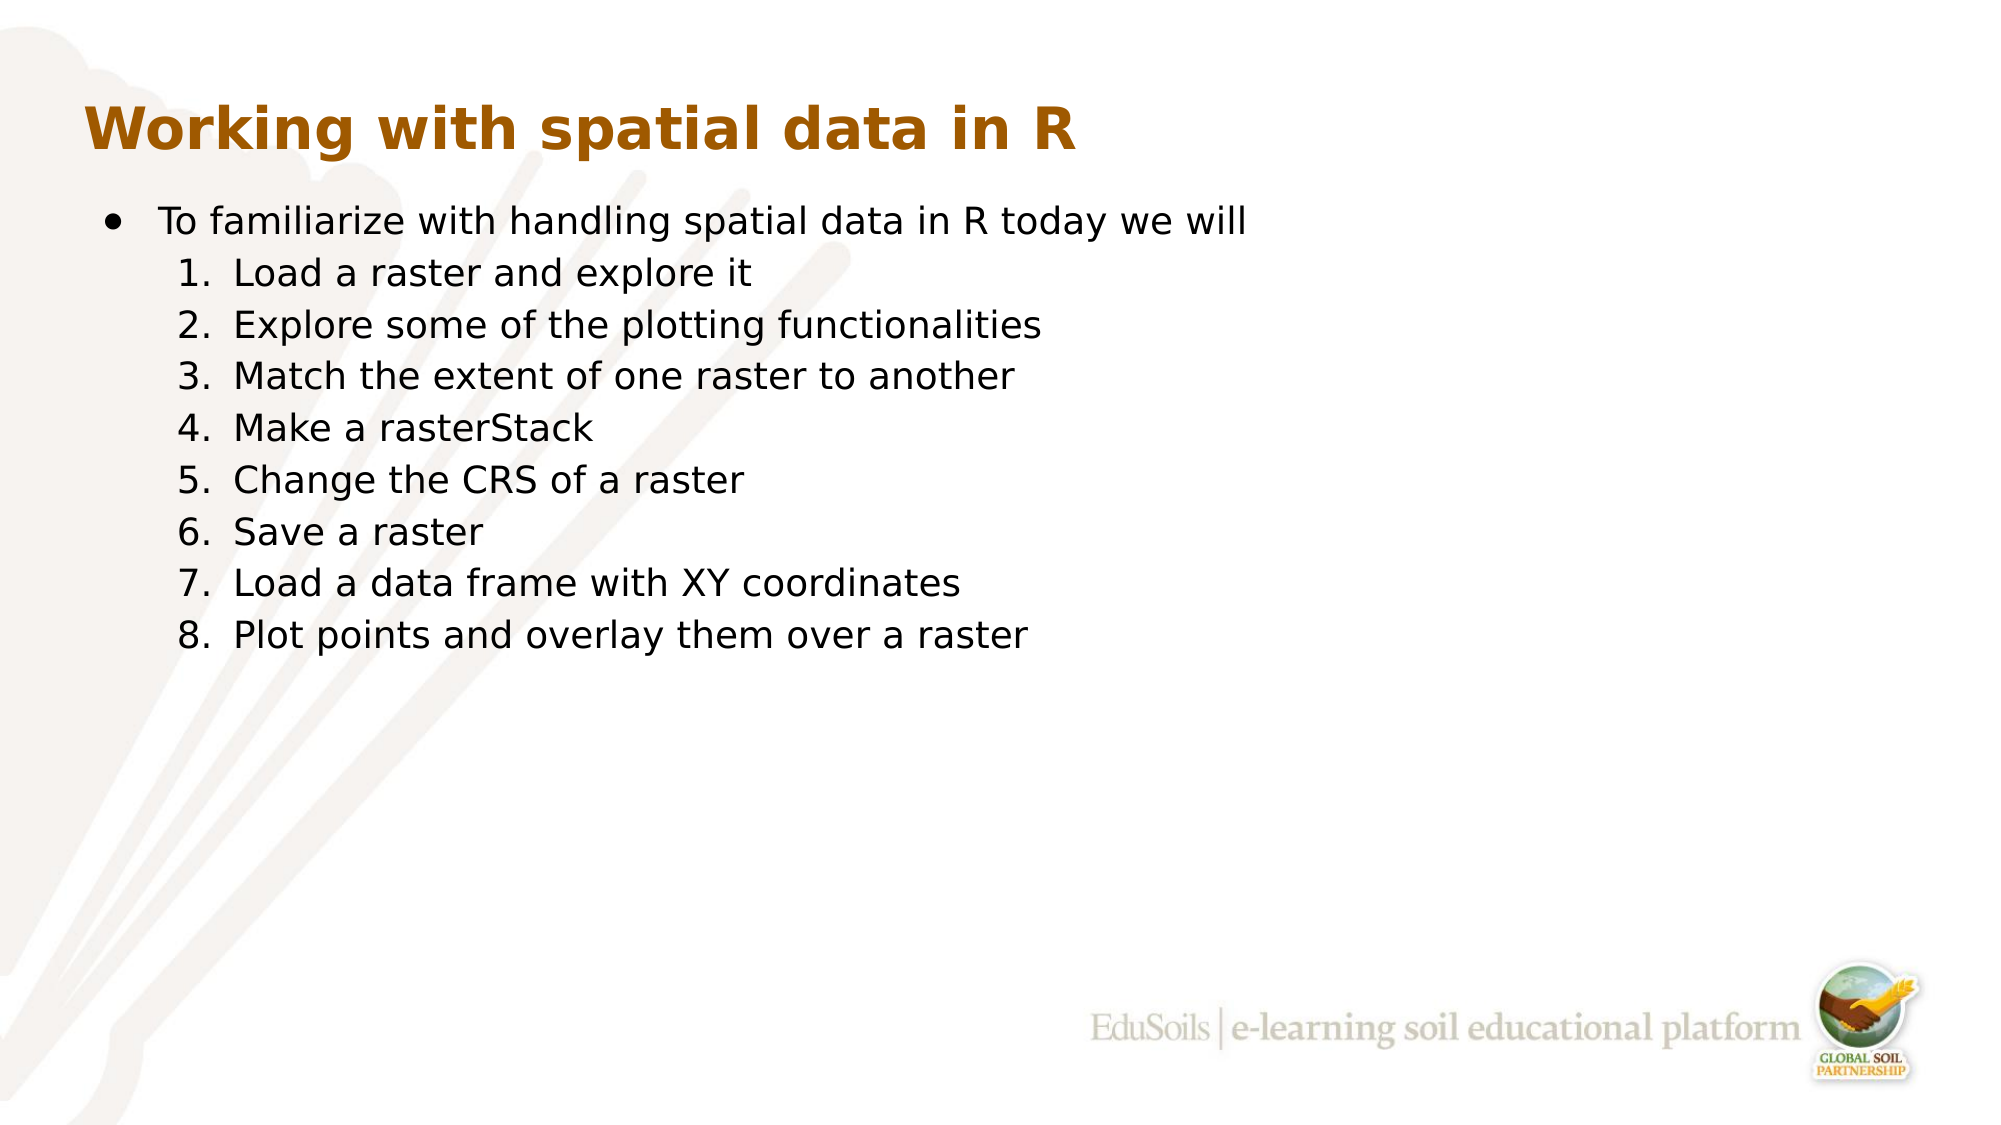

# Working with spatial data in R
To familiarize with handling spatial data in R today we will
Load a raster and explore it
Explore some of the plotting functionalities
Match the extent of one raster to another
Make a rasterStack
Change the CRS of a raster
Save a raster
Load a data frame with XY coordinates
Plot points and overlay them over a raster

42